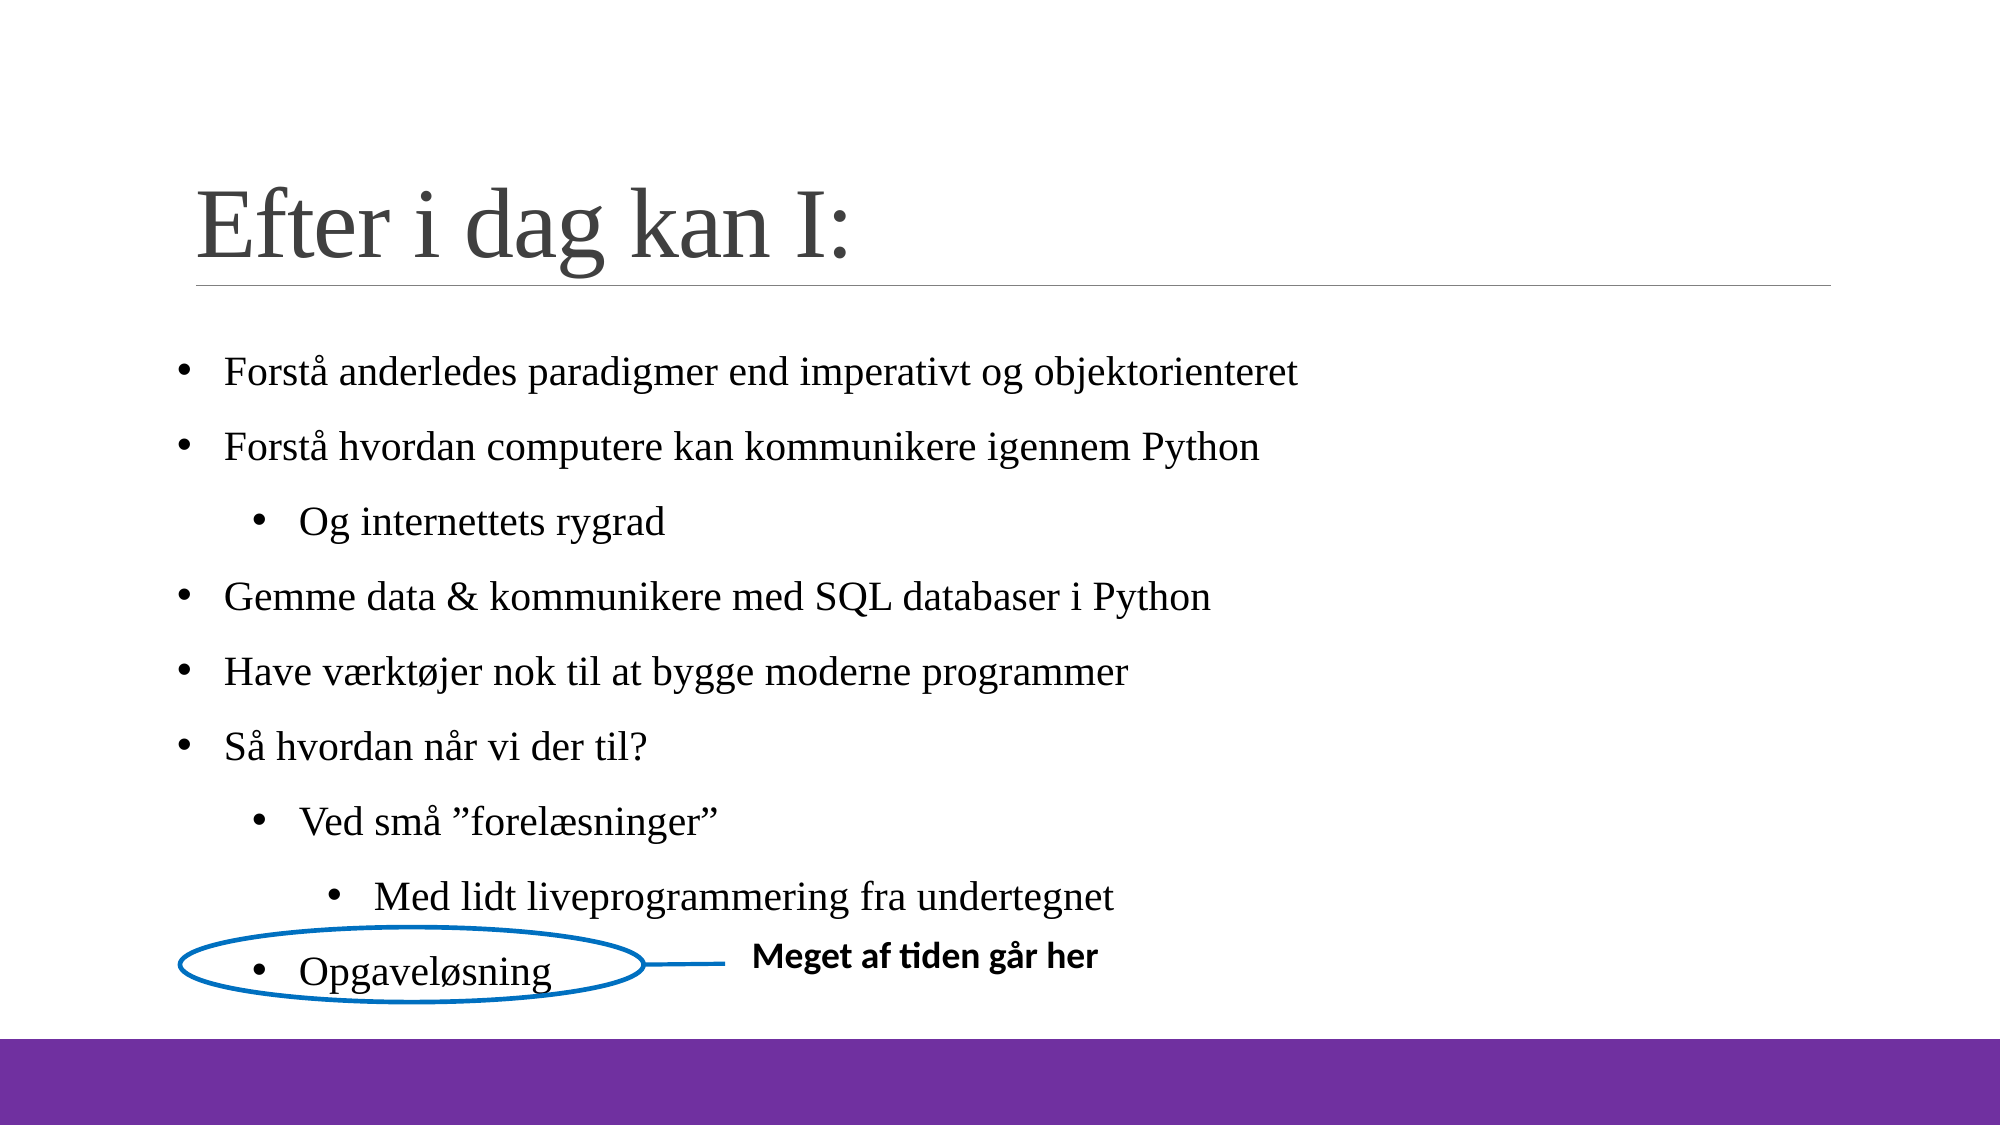

# Efter i dag kan I:
Forstå anderledes paradigmer end imperativt og objektorienteret
Forstå hvordan computere kan kommunikere igennem Python
Og internettets rygrad
Gemme data & kommunikere med SQL databaser i Python
Have værktøjer nok til at bygge moderne programmer
Så hvordan når vi der til?
Ved små ”forelæsninger”
Med lidt liveprogrammering fra undertegnet
Opgaveløsning

Meget af tiden går her